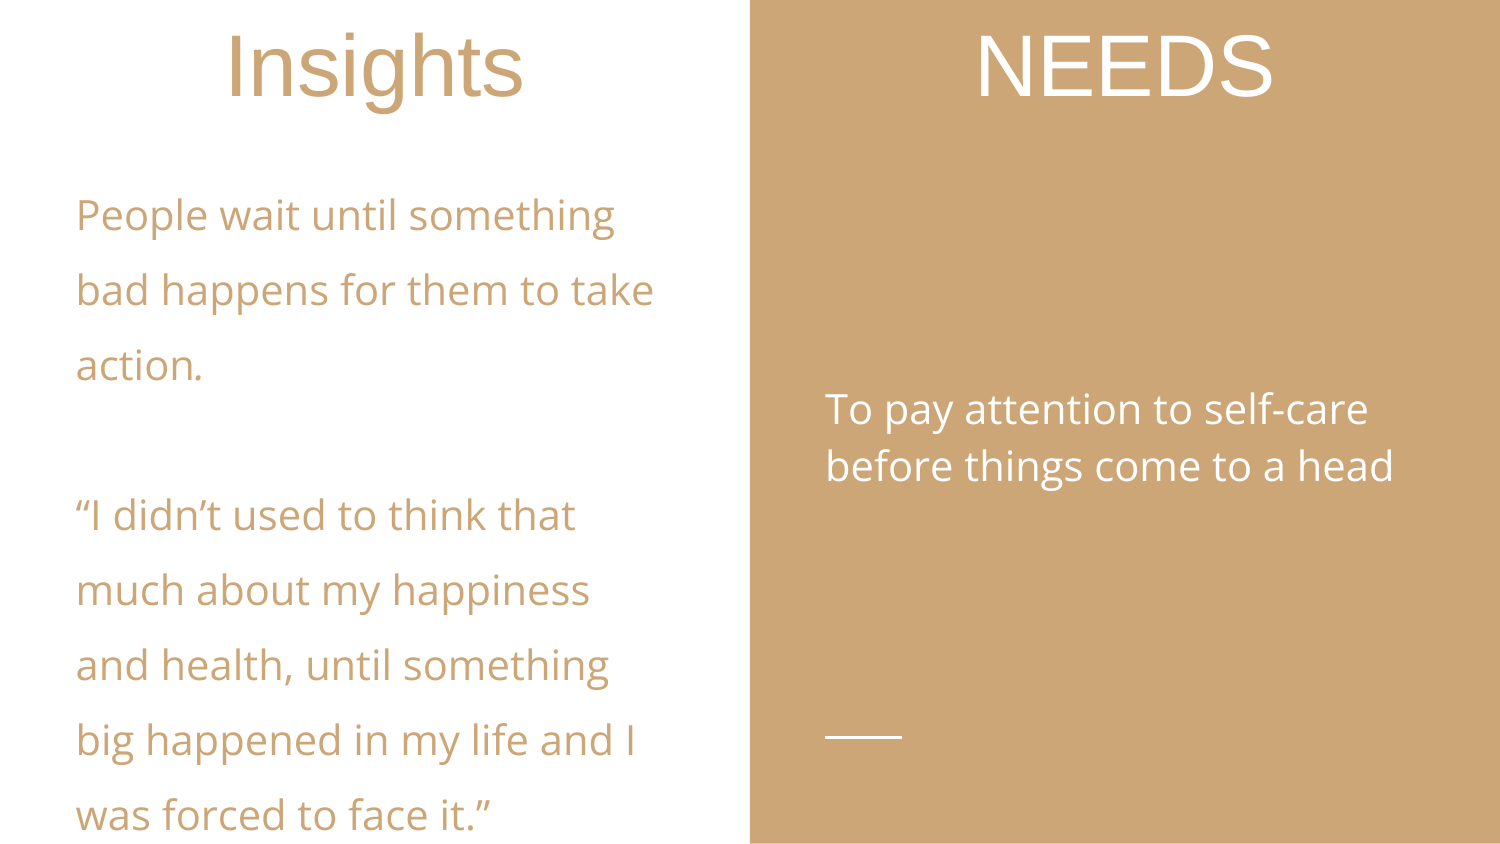

# Insights
NEEDS
People wait until something bad happens for them to take action.

“I didn’t used to think that much about my happiness and health, until something big happened in my life and I was forced to face it.”

To pay attention to self-care before things come to a head